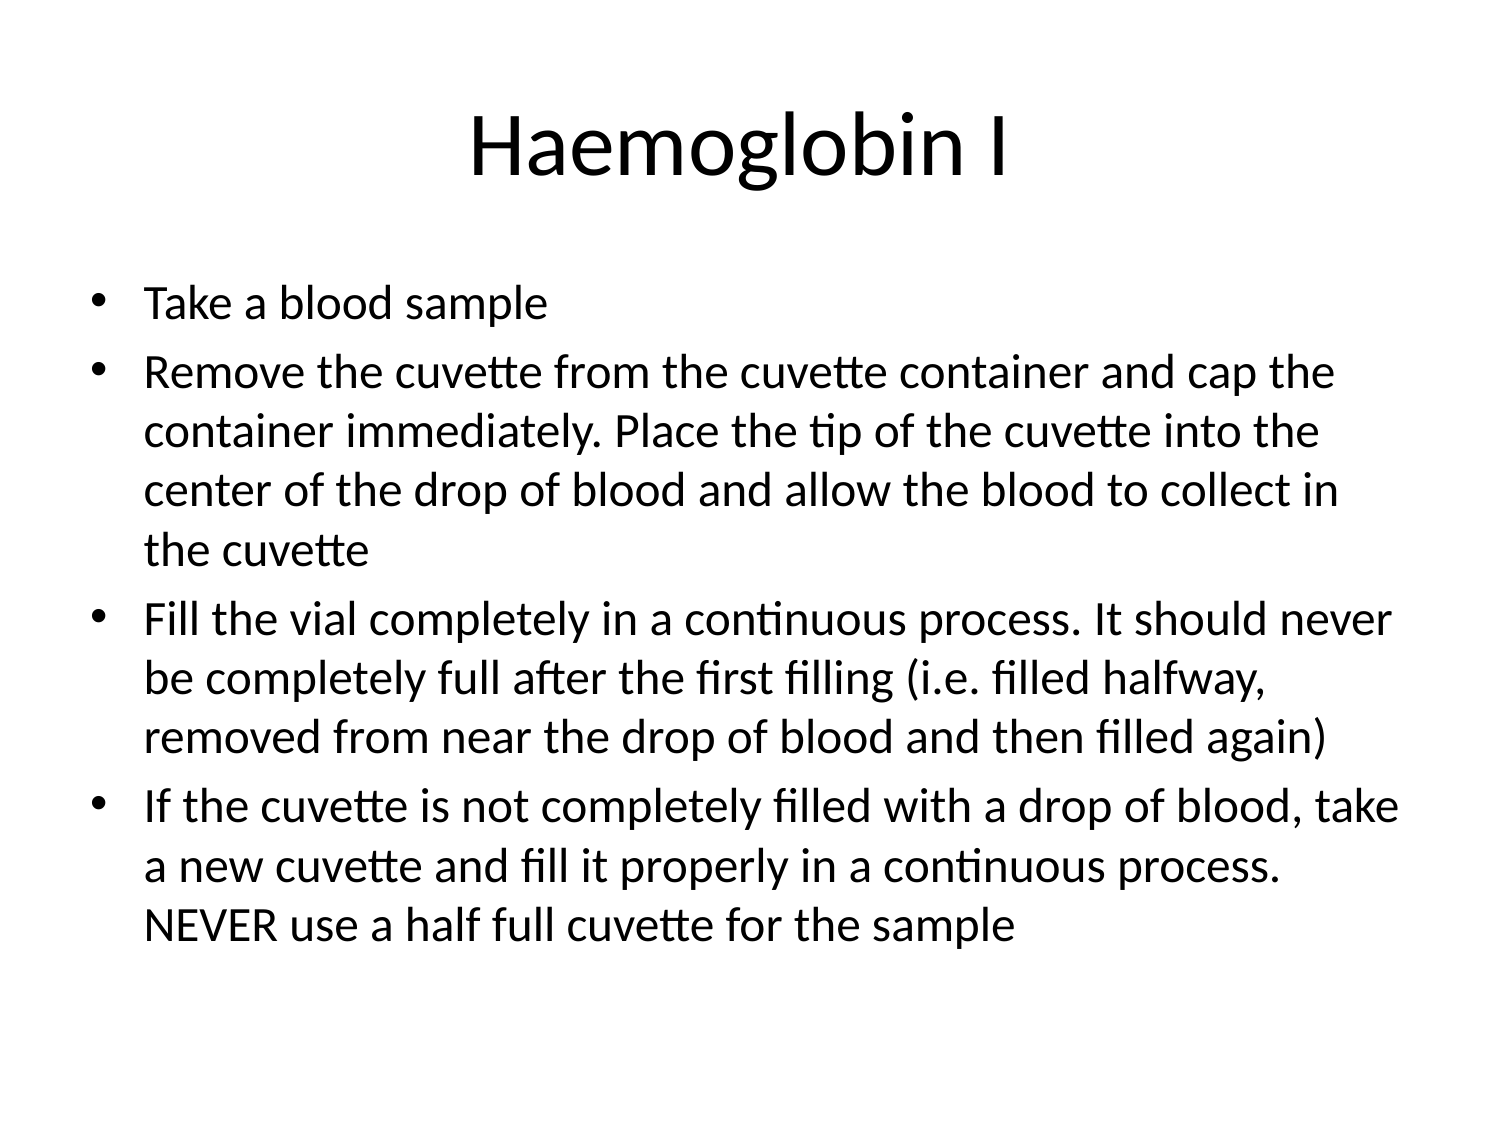

# Haemoglobin I
Take a blood sample
Remove the cuvette from the cuvette container and cap the container immediately. Place the tip of the cuvette into the center of the drop of blood and allow the blood to collect in the cuvette
Fill the vial completely in a continuous process. It should never be completely full after the first filling (i.e. filled halfway, removed from near the drop of blood and then filled again)
If the cuvette is not completely filled with a drop of blood, take a new cuvette and fill it properly in a continuous process. NEVER use a half full cuvette for the sample